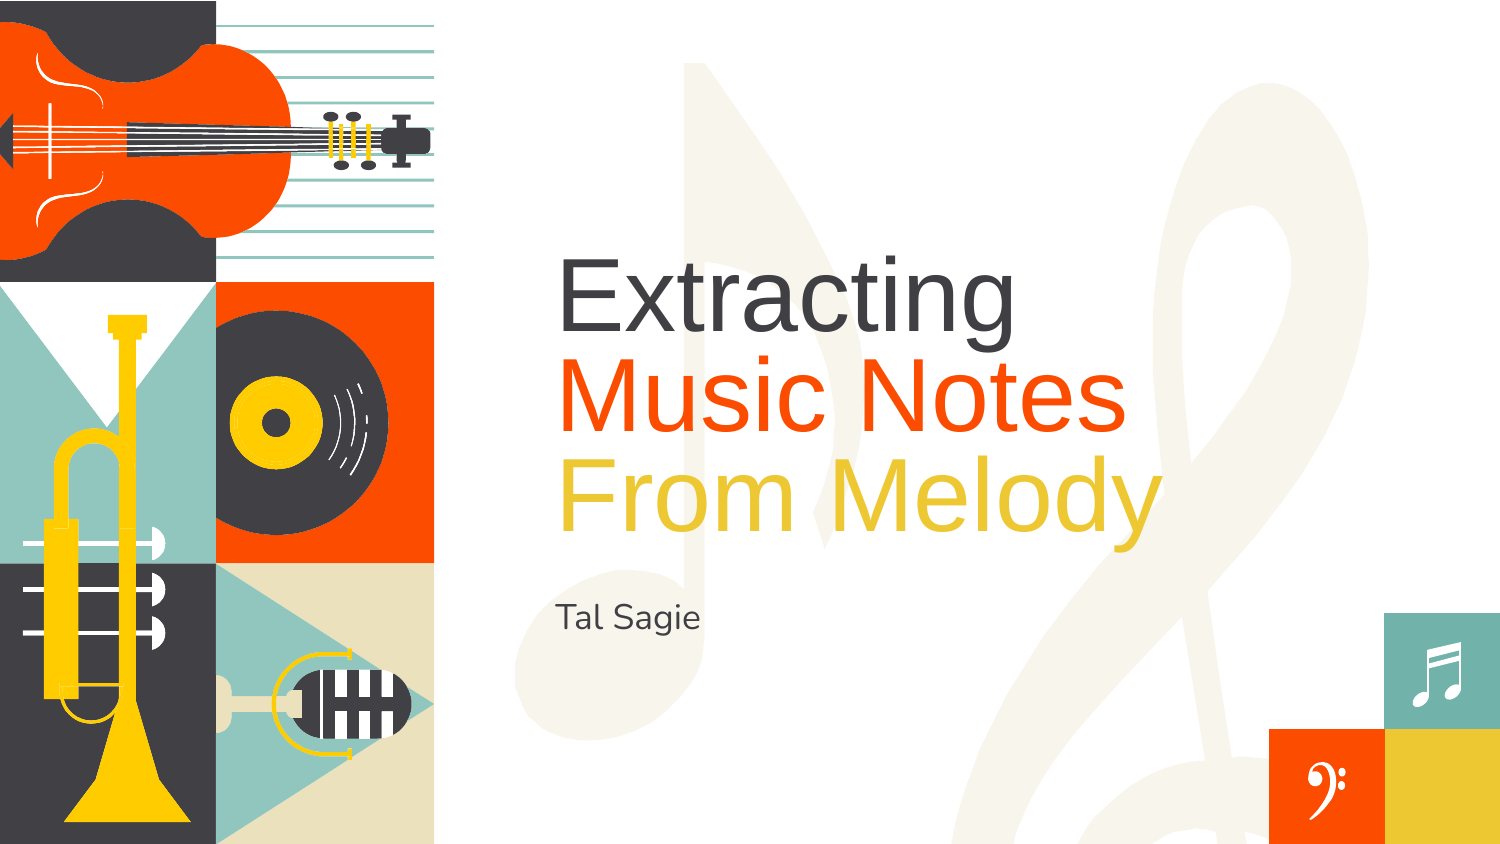

# Extracting
Music Notes
From Melody
Tal Sagie